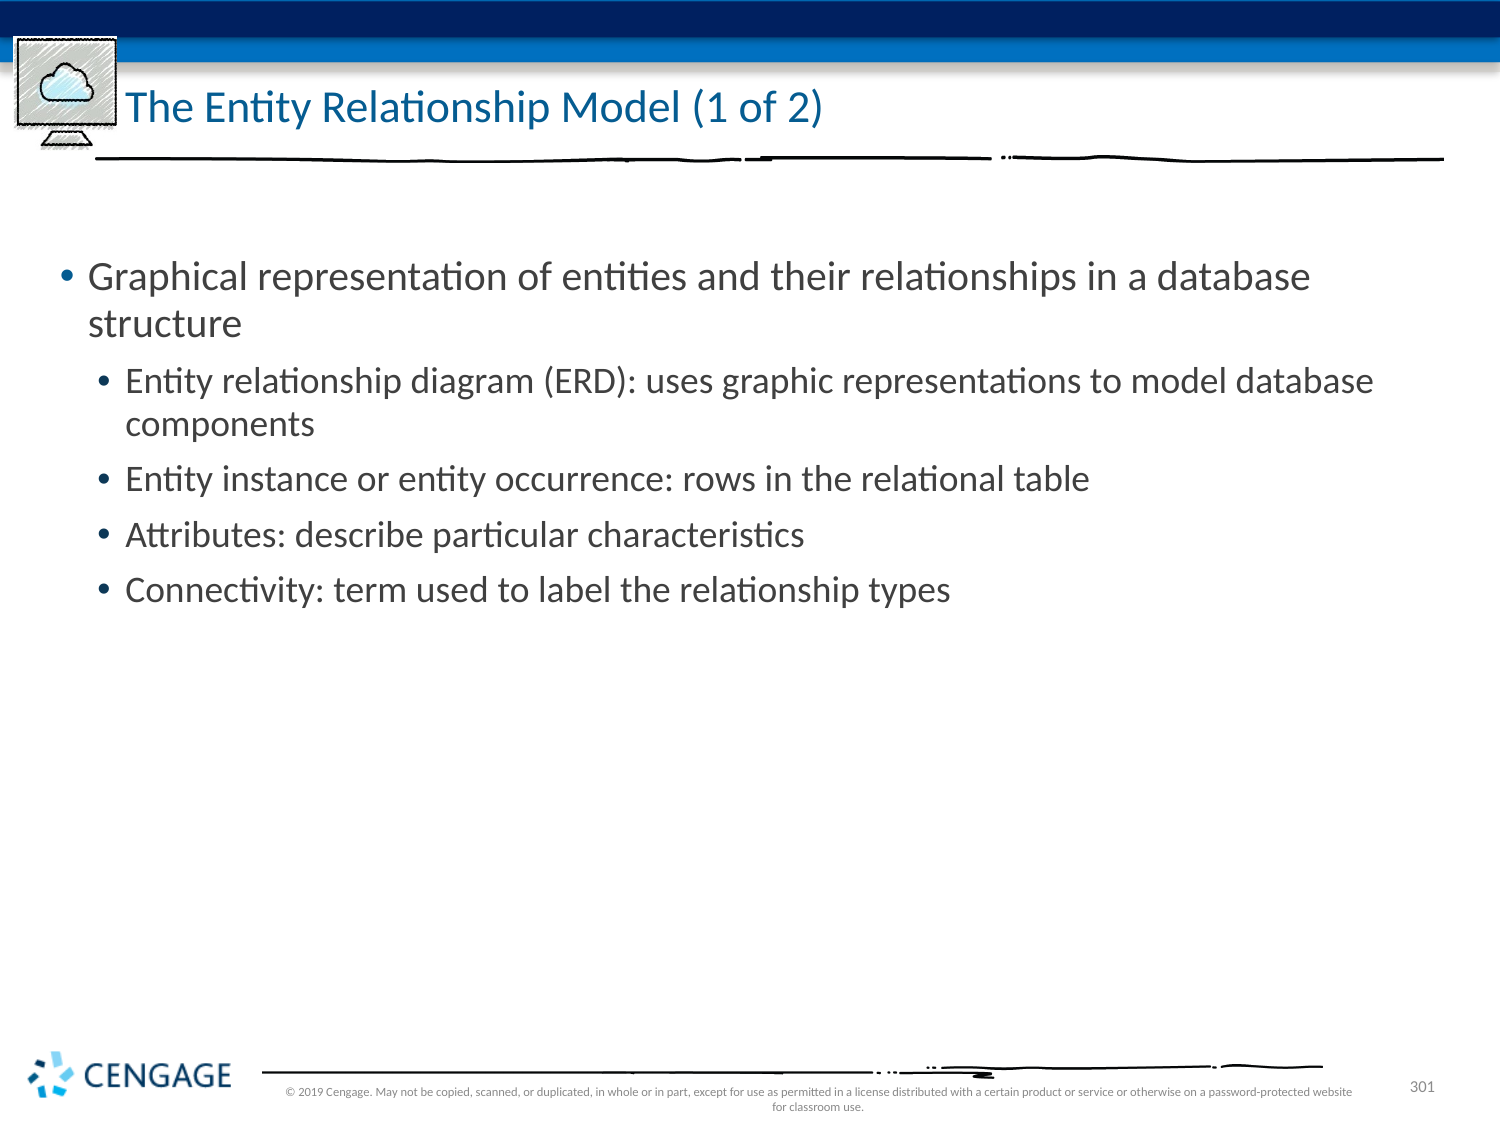

# The Entity Relationship Model (1 of 2)
Graphical representation of entities and their relationships in a database structure
Entity relationship diagram (ERD): uses graphic representations to model database components
Entity instance or entity occurrence: rows in the relational table
Attributes: describe particular characteristics
Connectivity: term used to label the relationship types
© 2019 Cengage. May not be copied, scanned, or duplicated, in whole or in part, except for use as permitted in a license distributed with a certain product or service or otherwise on a password-protected website for classroom use.